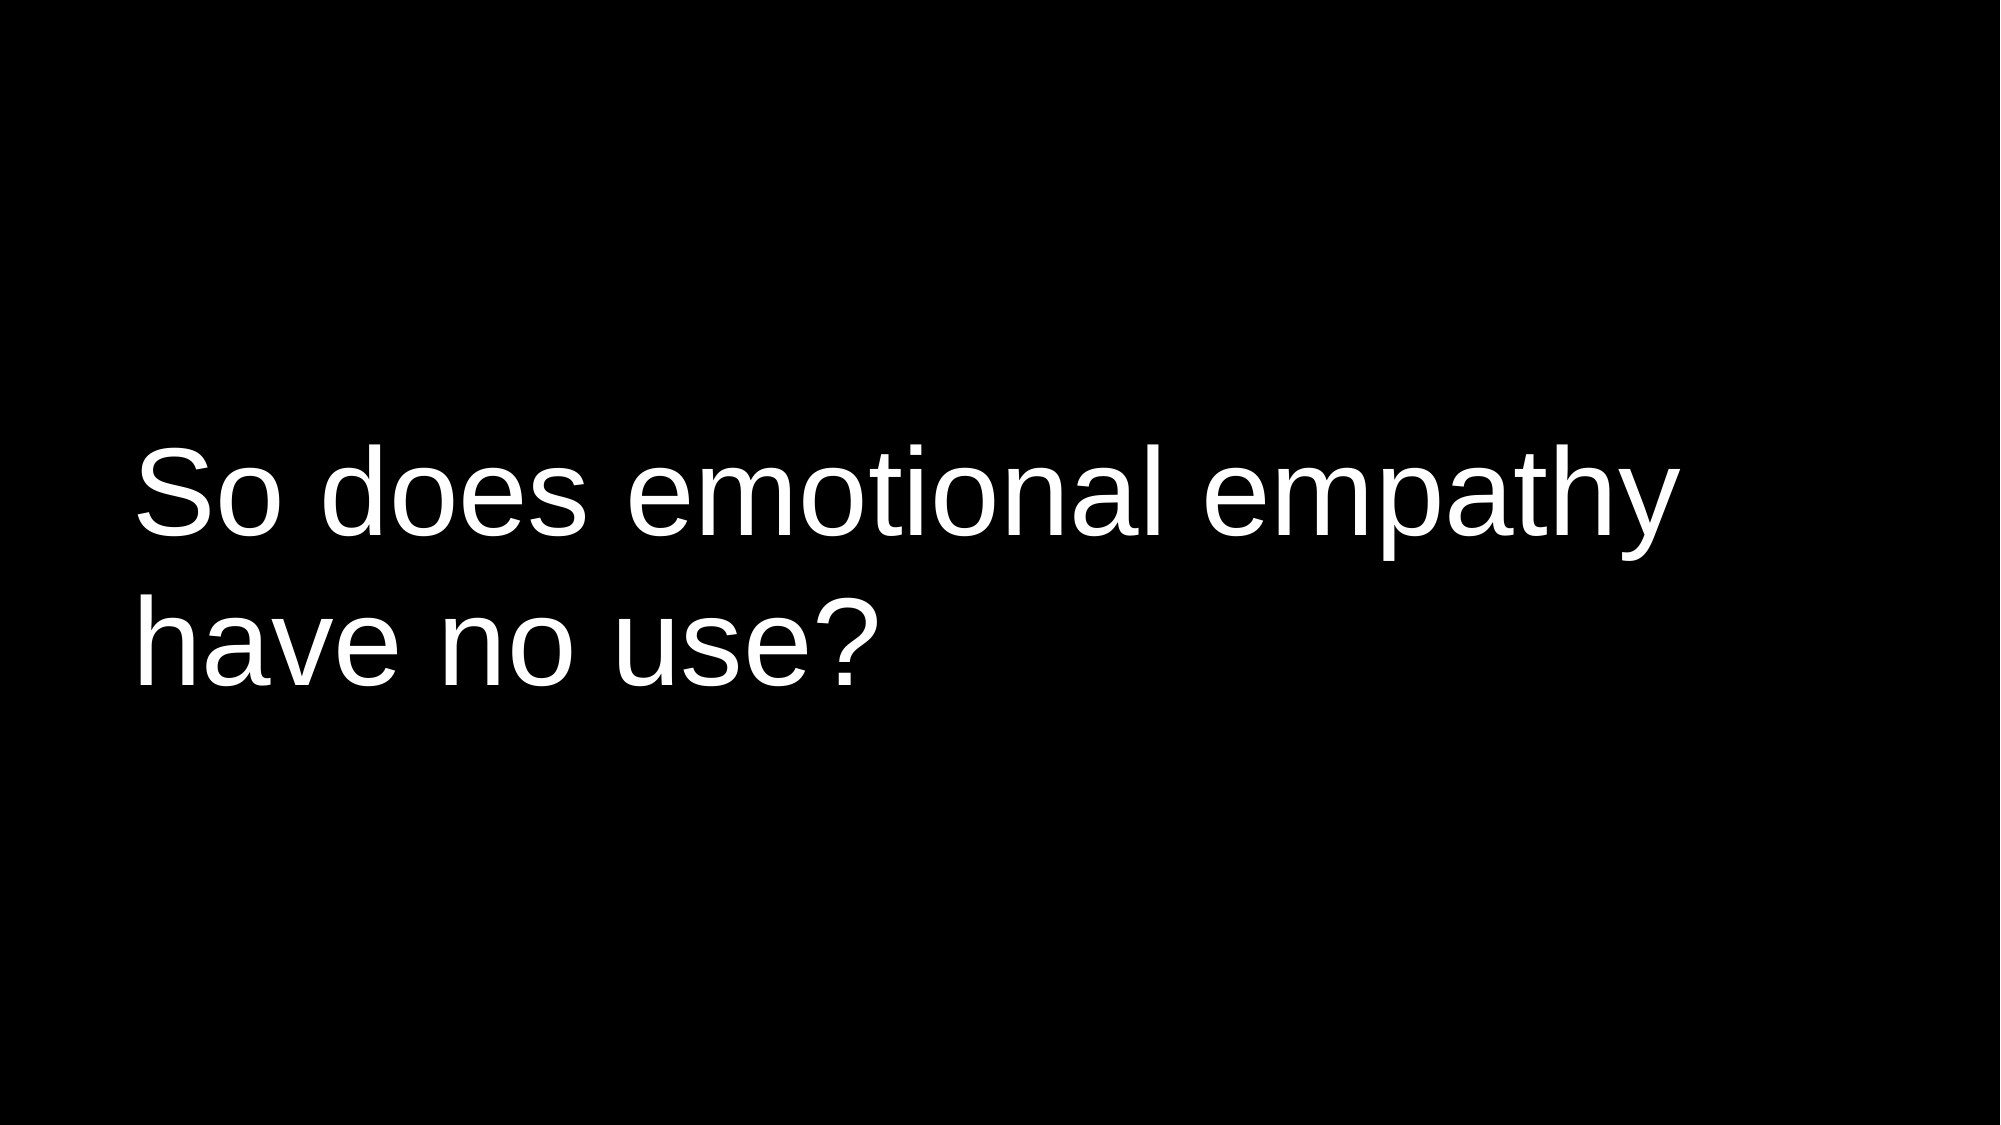

So does emotional empathy have no use?